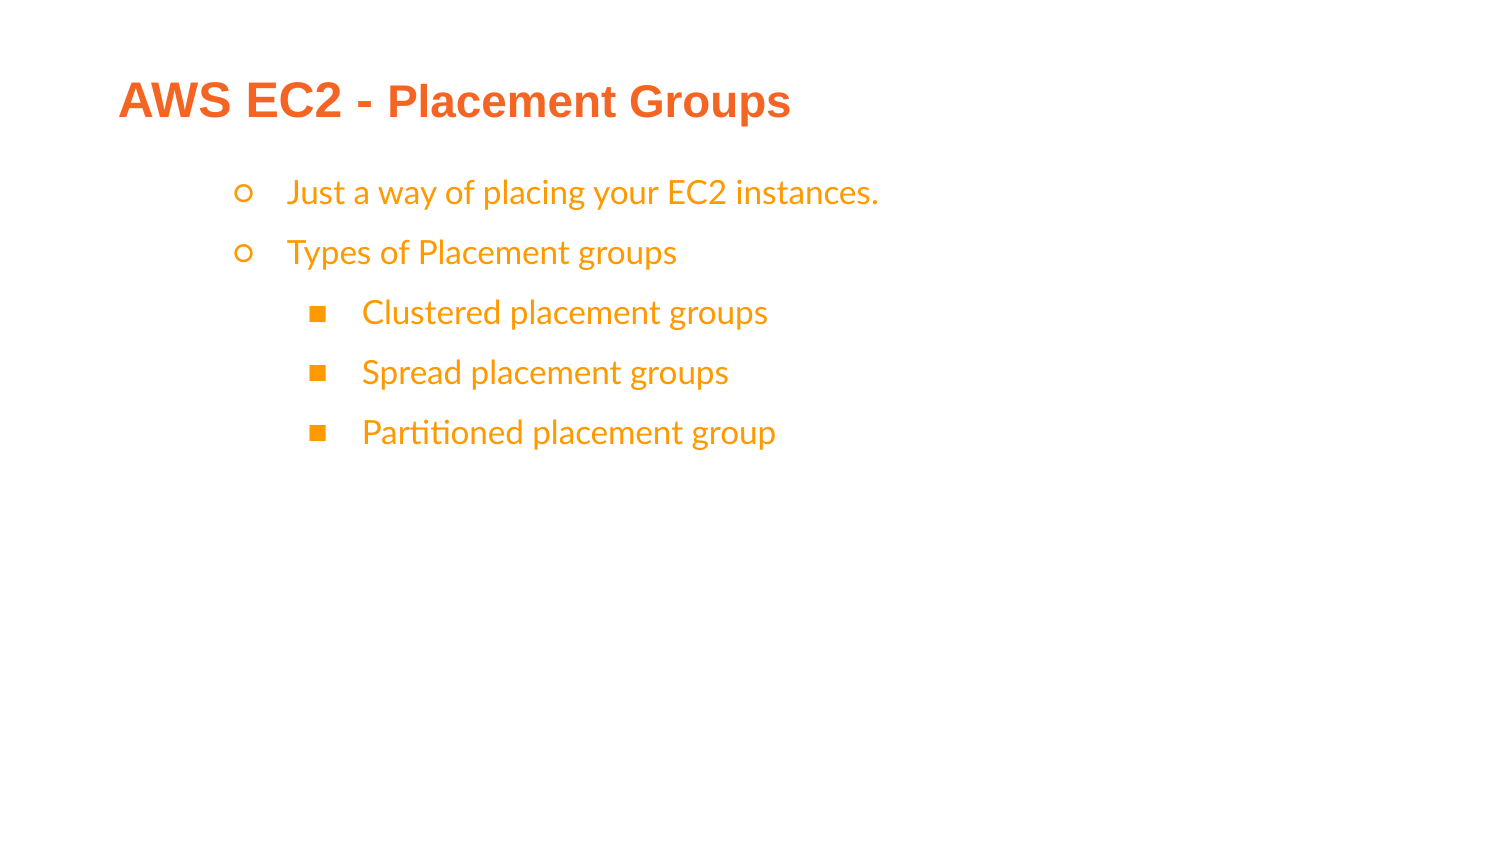

AWS EC2 - Placement Groups
Just a way of placing your EC2 instances.
Types of Placement groups
Clustered placement groups
Spread placement groups
Partitioned placement group